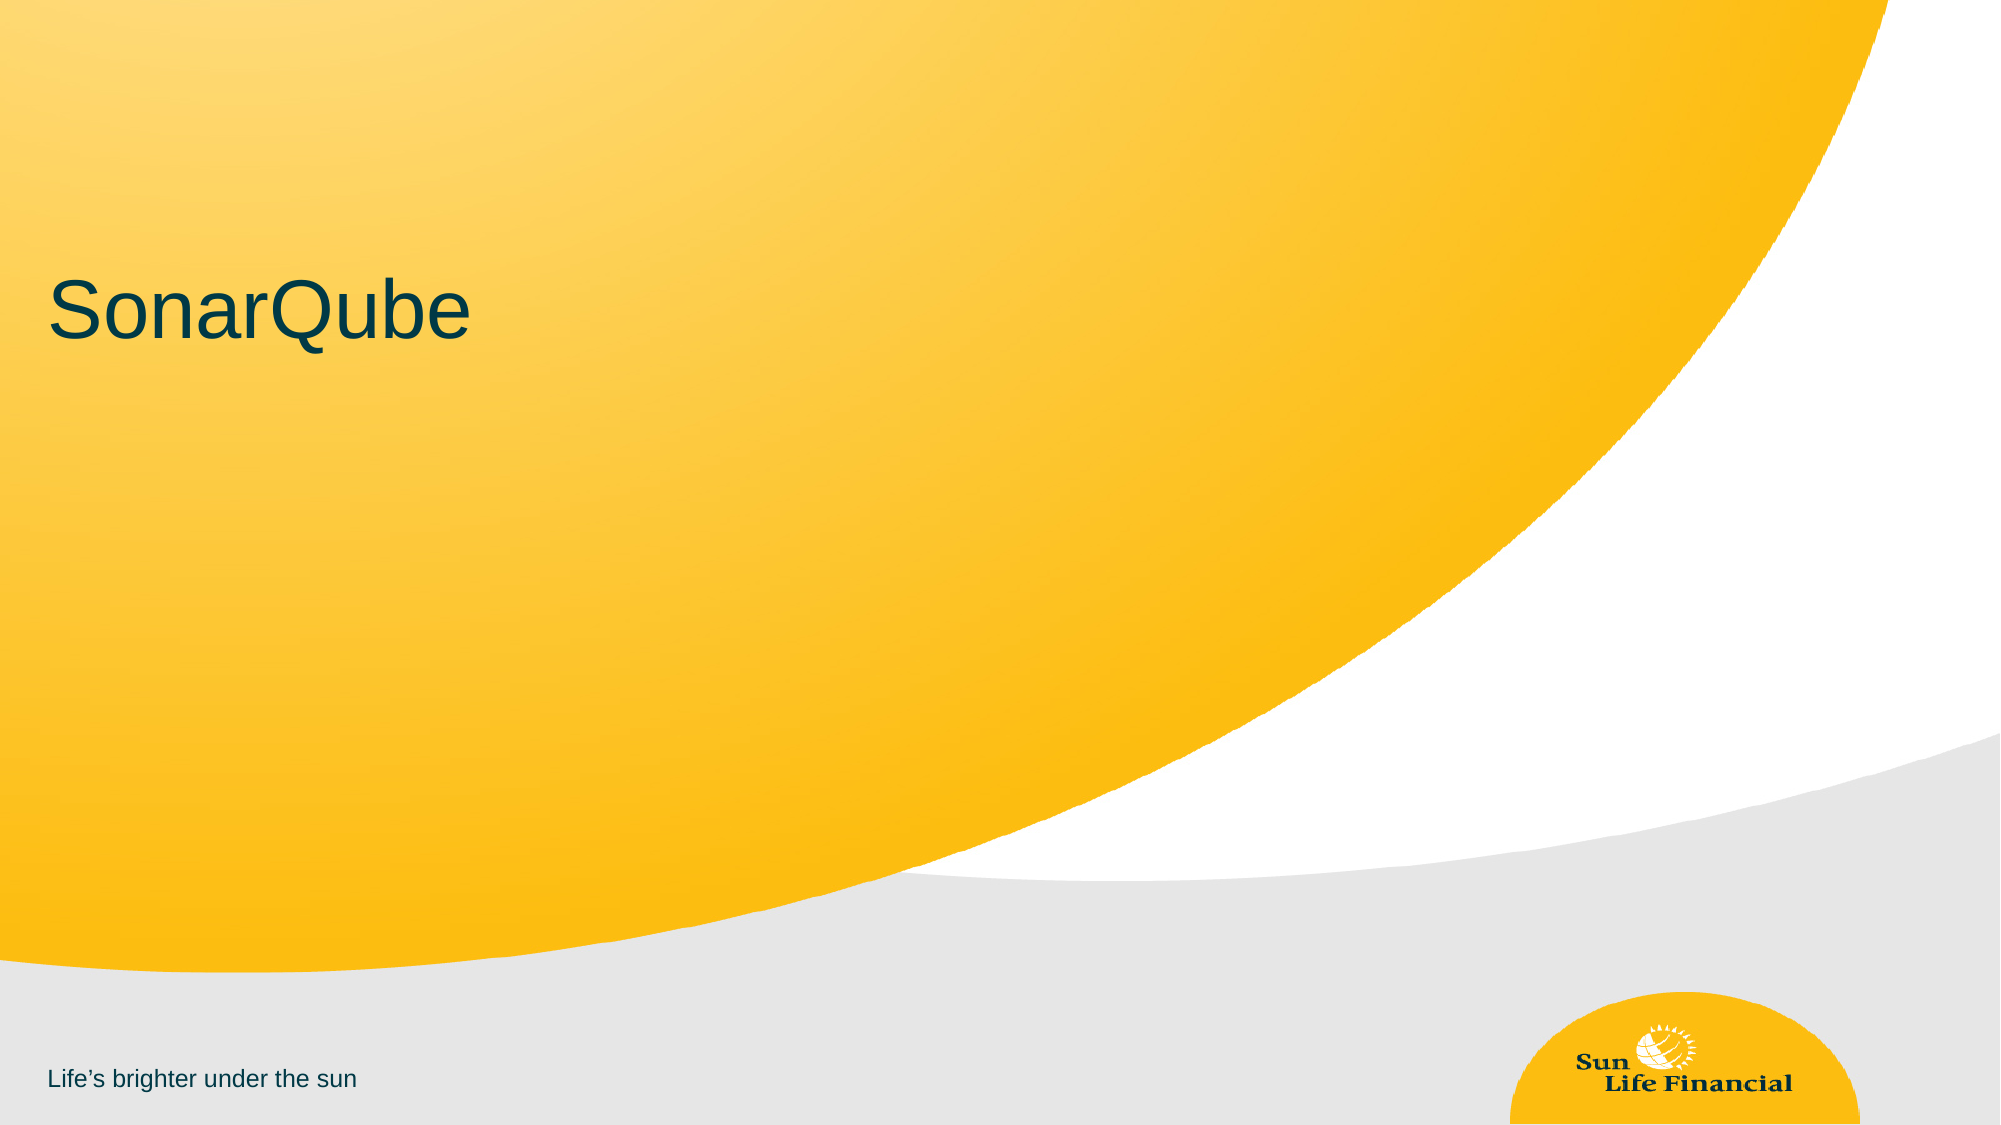

# SonarQube
Life’s brighter under the sun